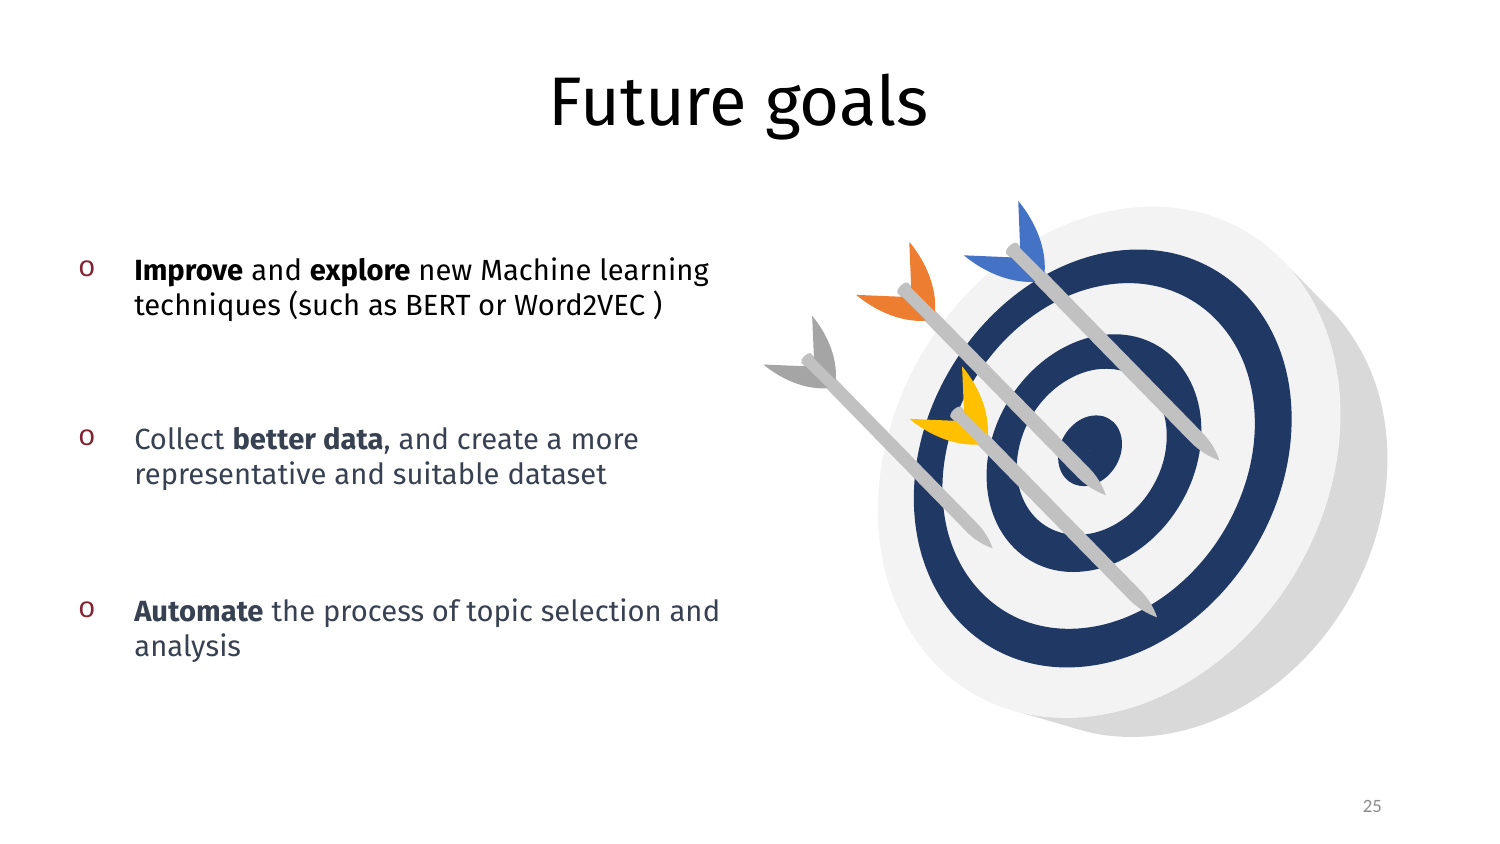

# Future goals

Improve and explore new Machine learning techniques (such as BERT or Word2VEC )

Collect better data, and create a more representative and suitable dataset
Automate the process of topic selection and analysis
25